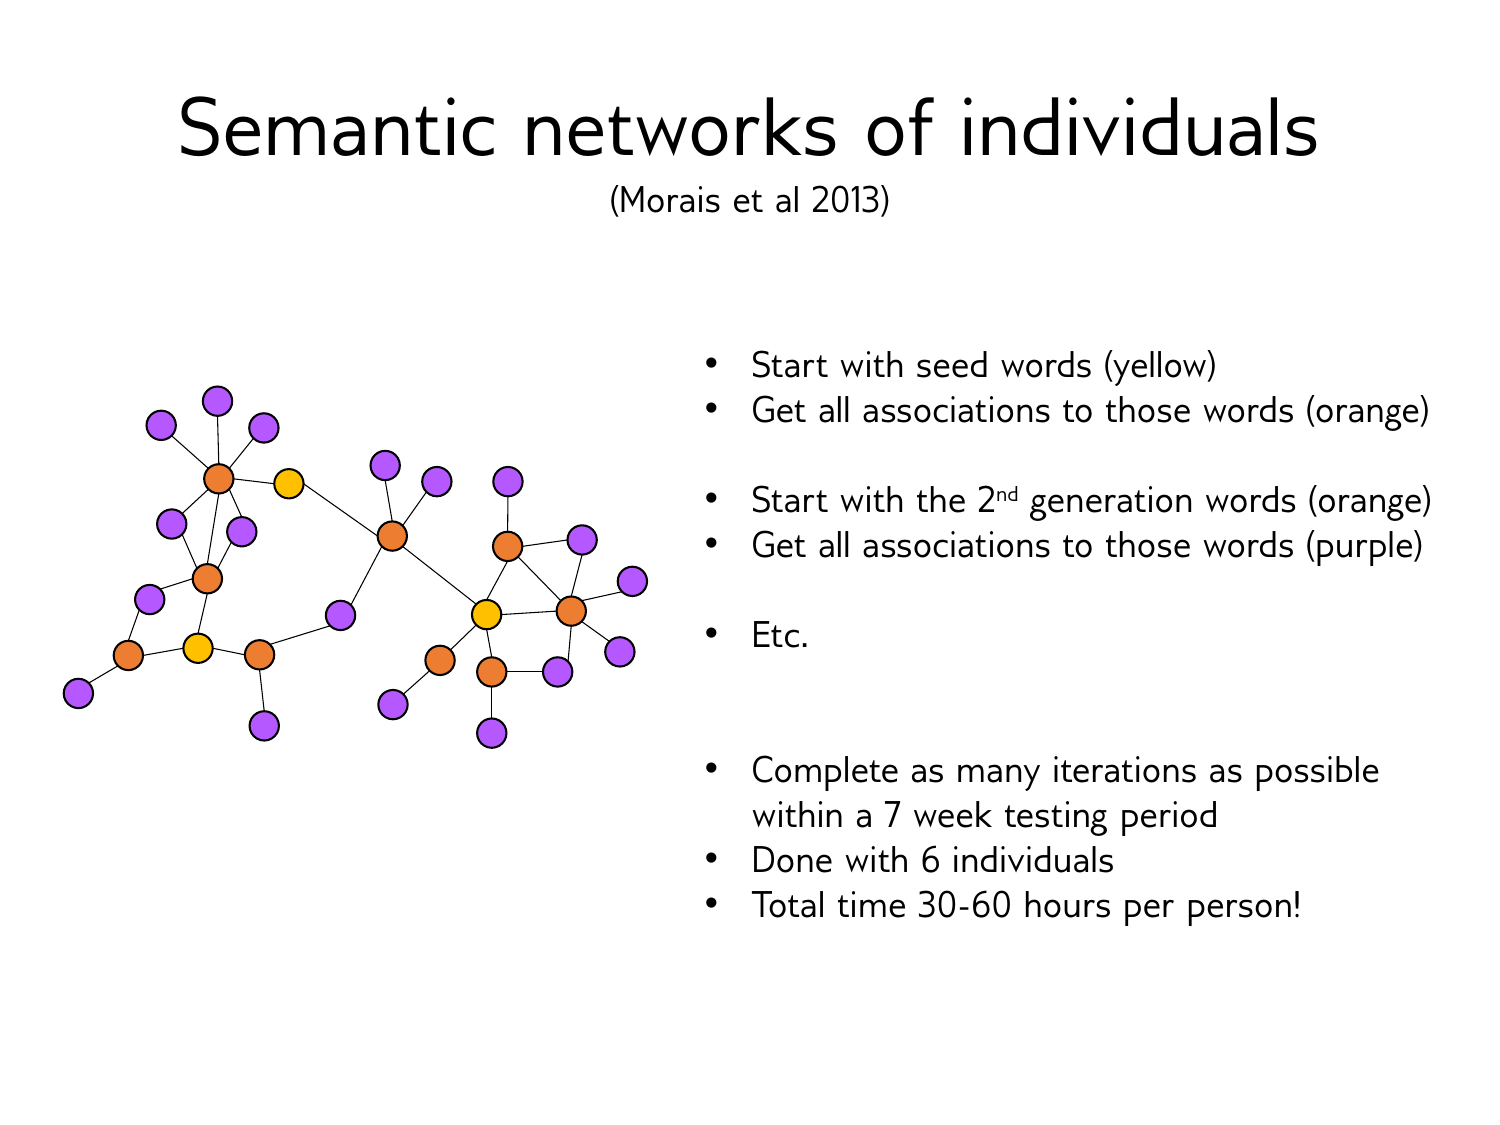

# Semantic networks of individuals
(Morais et al 2013)
Start with seed words (yellow)
Get all associations to those words (orange)

Start with the 2nd generation words (orange)
Get all associations to those words (purple)

Etc.

Complete as many iterations as possible within a 7 week testing period
Done with 6 individuals
Total time 30-60 hours per person!